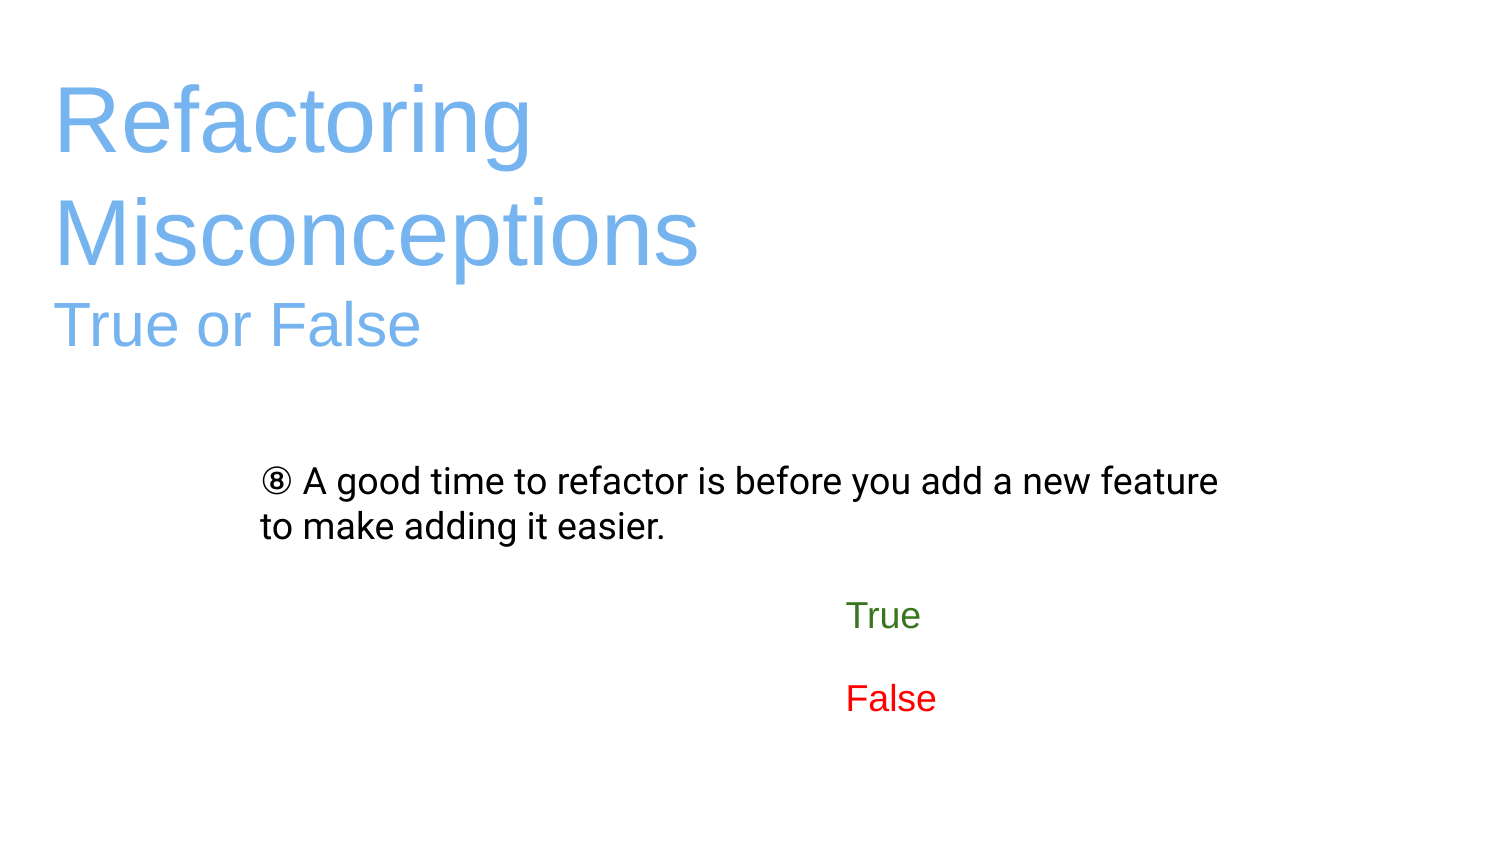

# Refactoring Misconceptions
True or False
⑧ A good time to refactor is before you add a new feature to make adding it easier.
True
False